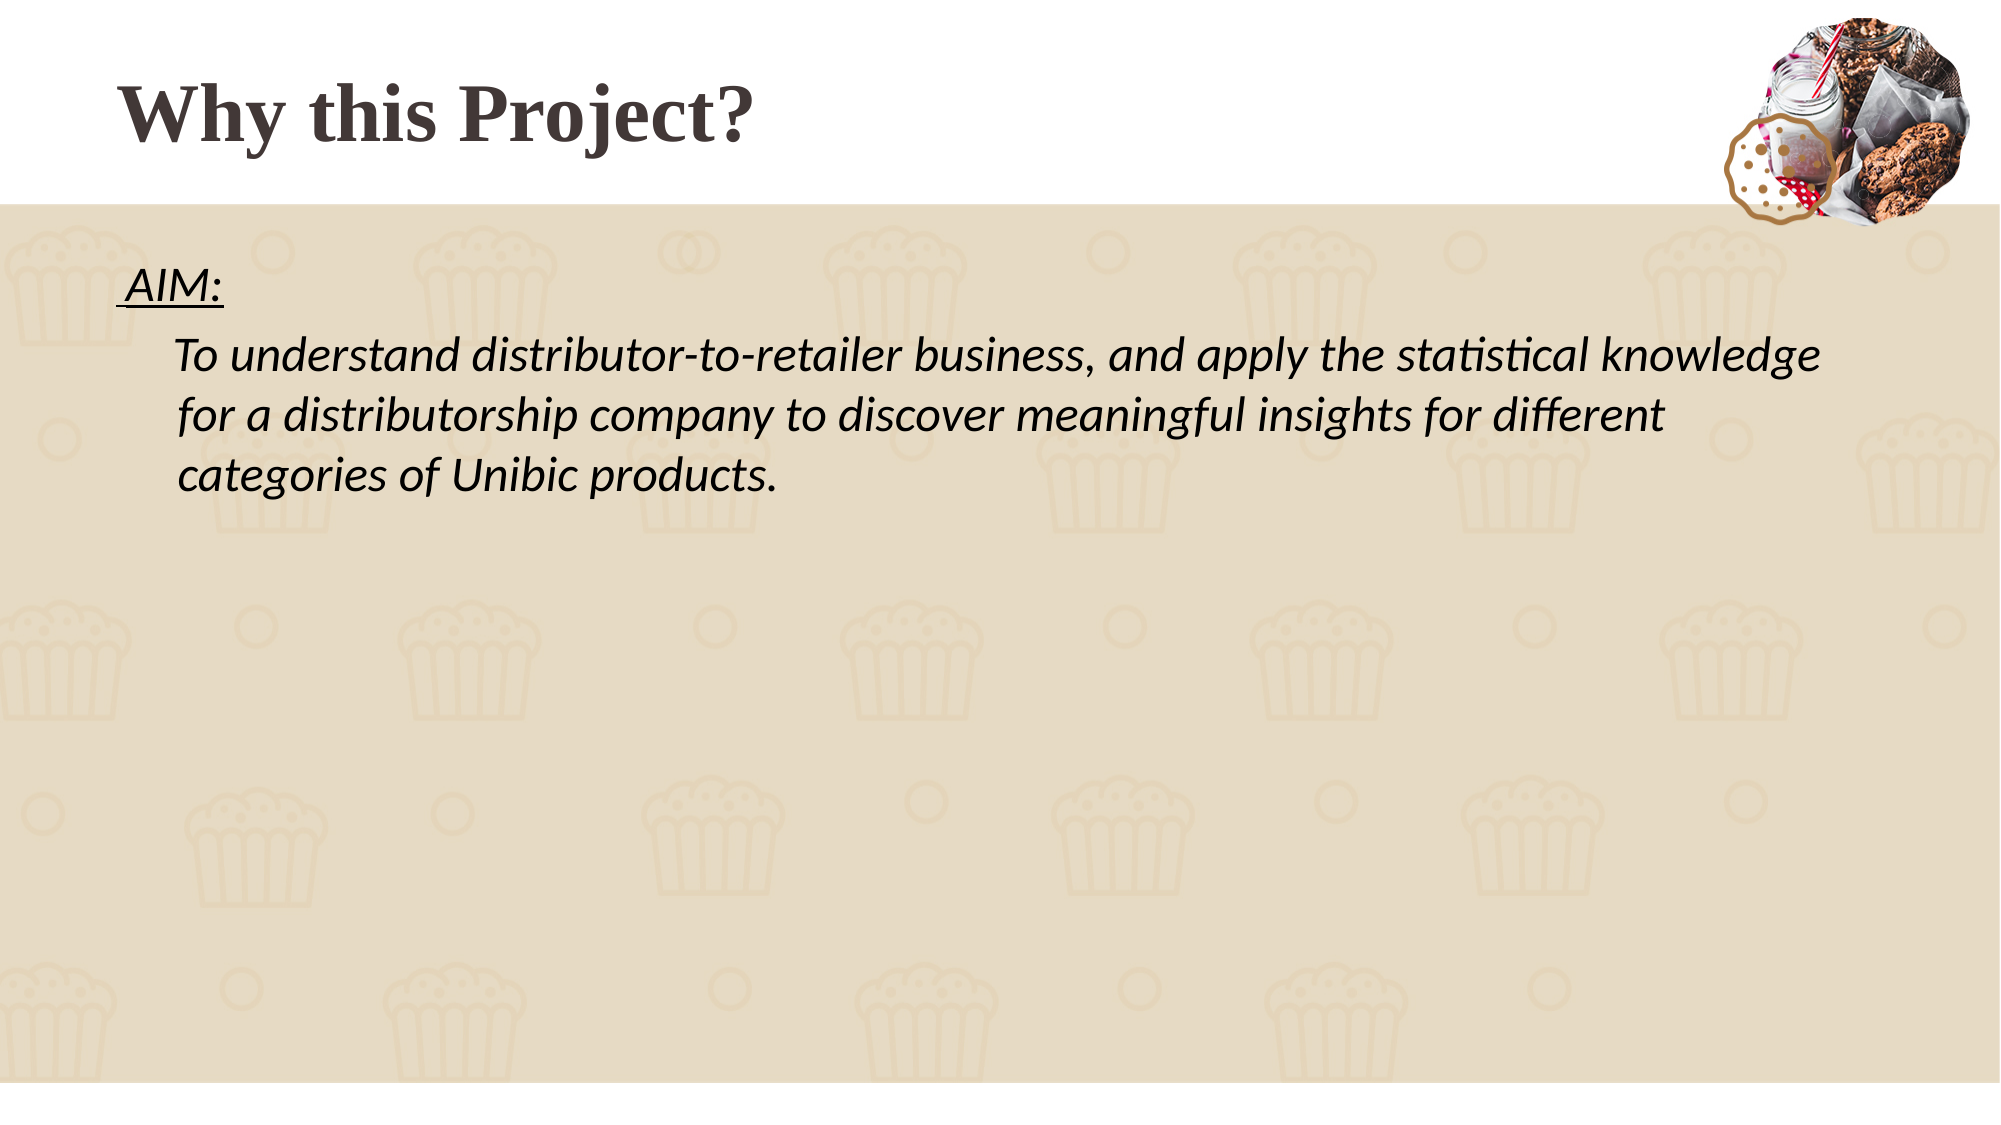

# Why this Project?
 AIM:
     To understand distributor-to-retailer business, and apply the statistical knowledge     for a distributorship company to discover meaningful insights for different                  categories of Unibic products.